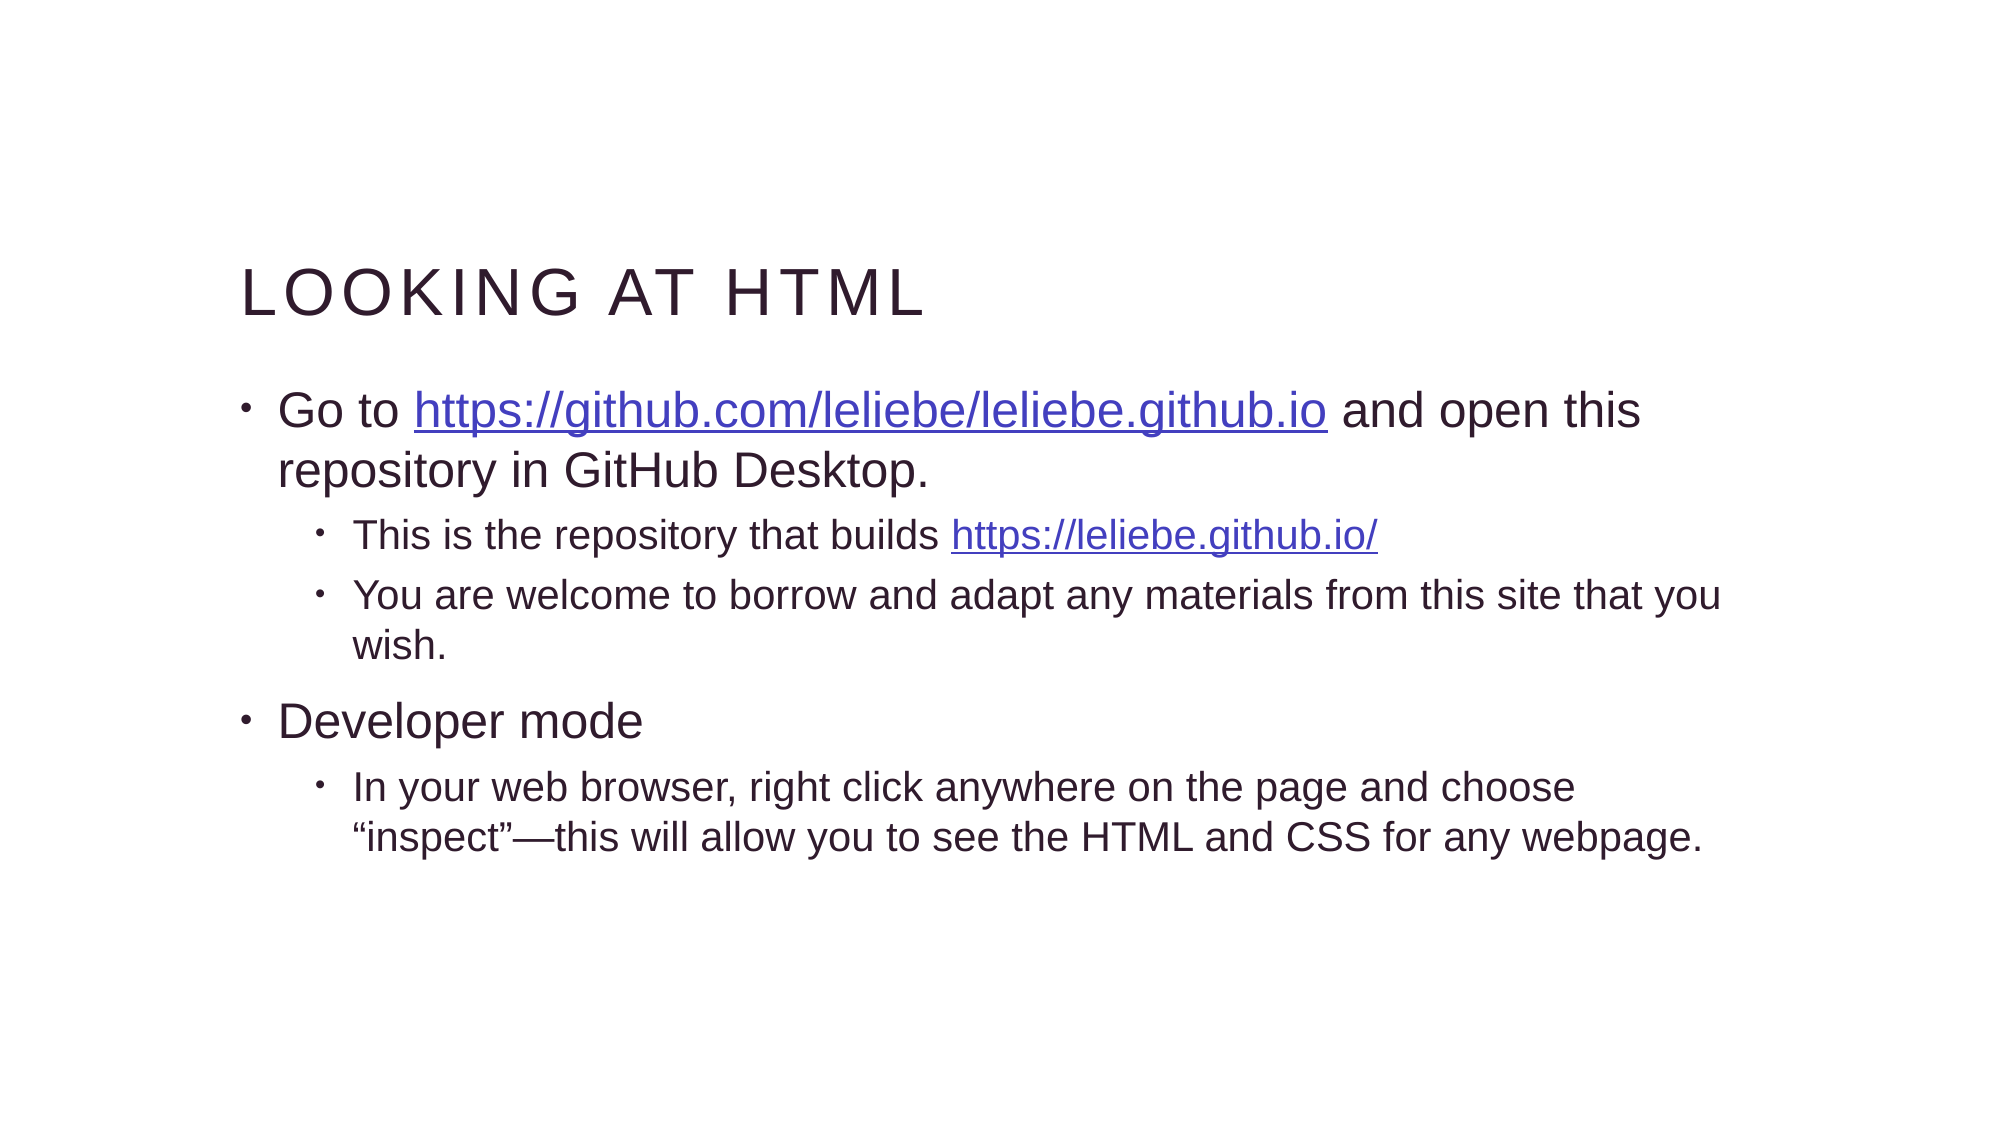

# Looking at HTML
Go to https://github.com/leliebe/leliebe.github.io and open this repository in GitHub Desktop.
This is the repository that builds https://leliebe.github.io/
You are welcome to borrow and adapt any materials from this site that you wish.
Developer mode
In your web browser, right click anywhere on the page and choose “inspect”—this will allow you to see the HTML and CSS for any webpage.